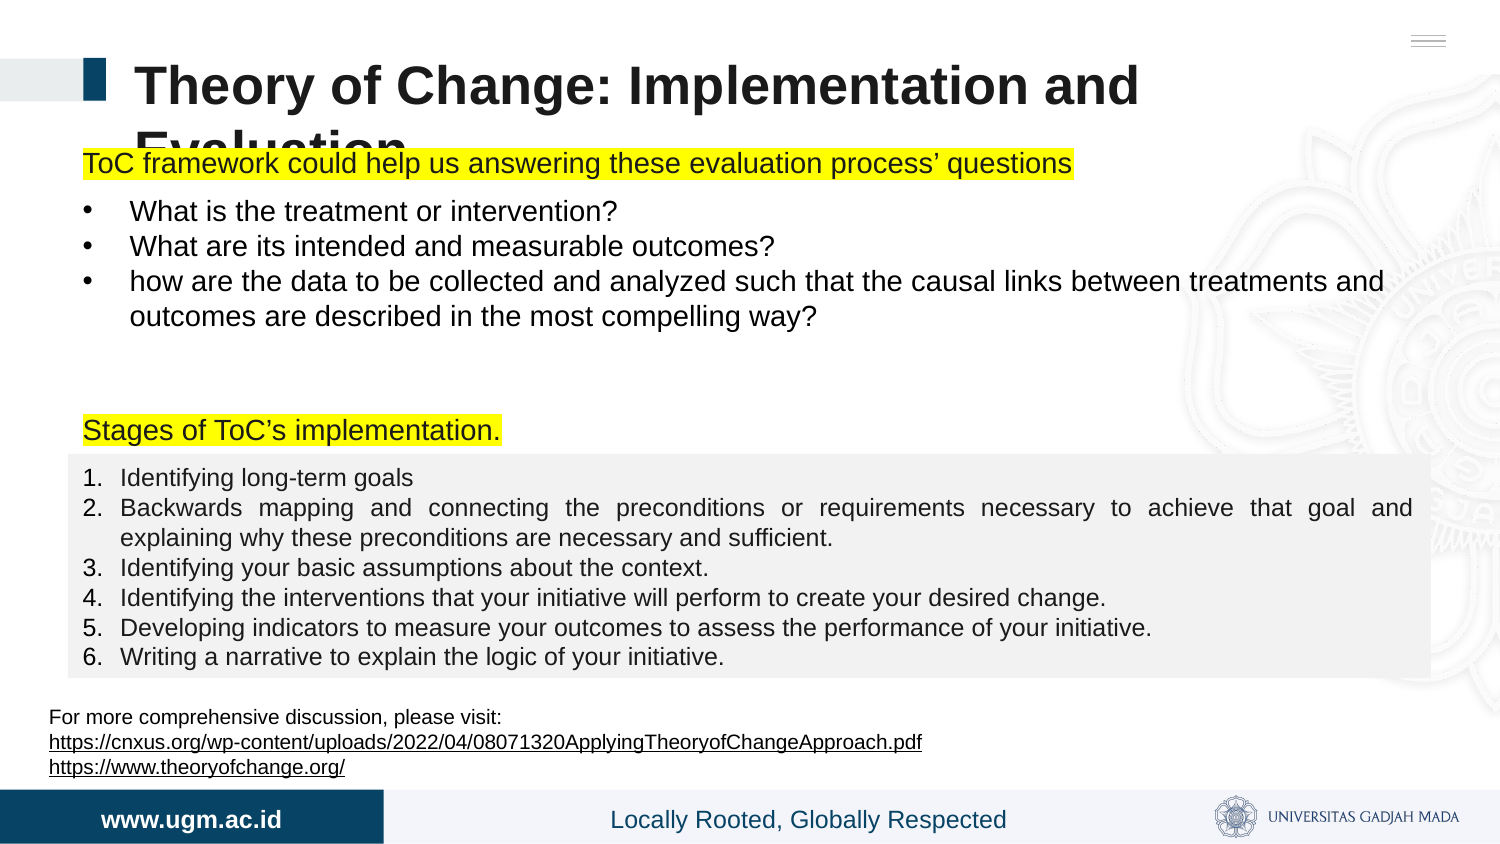

# Theory of Change: Implementation and Evaluation
ToC framework could help us answering these evaluation process’ questions
What is the treatment or intervention?
What are its intended and measurable outcomes?
how are the data to be collected and analyzed such that the causal links between treatments and outcomes are described in the most compelling way?
Stages of ToC’s implementation.
Identifying long-term goals
Backwards mapping and connecting the preconditions or requirements necessary to achieve that goal and explaining why these preconditions are necessary and sufficient.
Identifying your basic assumptions about the context.
Identifying the interventions that your initiative will perform to create your desired change.
Developing indicators to measure your outcomes to assess the performance of your initiative.
Writing a narrative to explain the logic of your initiative.
For more comprehensive discussion, please visit:
https://cnxus.org/wp-content/uploads/2022/04/08071320ApplyingTheoryofChangeApproach.pdf
https://www.theoryofchange.org/